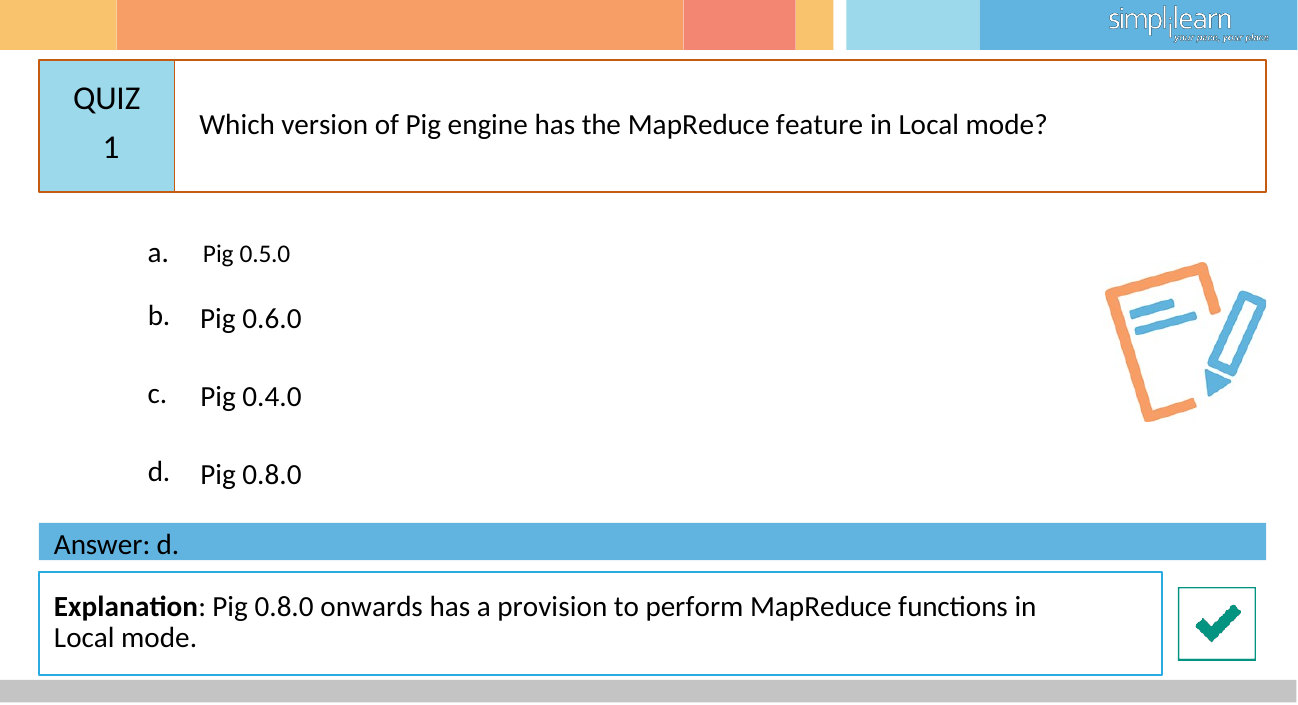

# QUIZ
Which version of Pig engine has the MapReduce feature in Local mode?
1
a.	Pig 0.5.0

b.
Pig 0.6.0
c.
Pig 0.4.0
d.
Pig 0.8.0
Answer: d.

Explanation: Pig 0.8.0 onwards has a provision to perform MapReduce functions in Local mode.